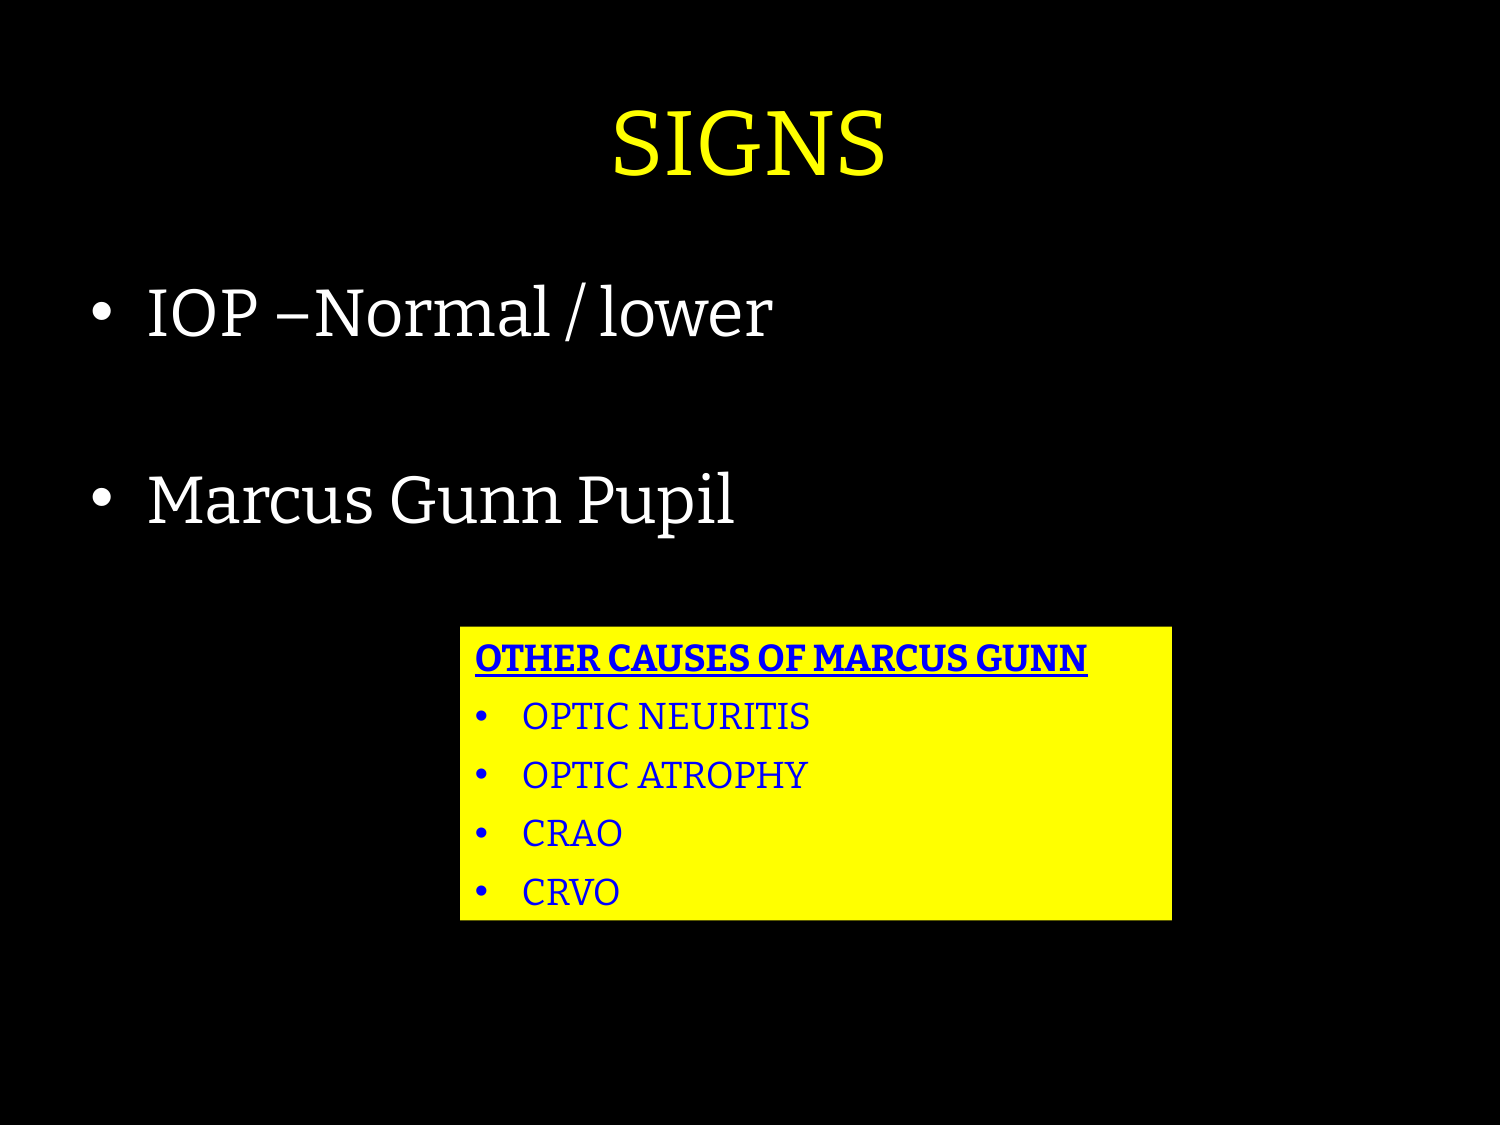

# SIGNS
IOP –Normal / lower

Marcus Gunn Pupil

OTHER CAUSES OF MARCUS GUNN
OPTIC NEURITIS
OPTIC ATROPHY
CRAO
CRVO